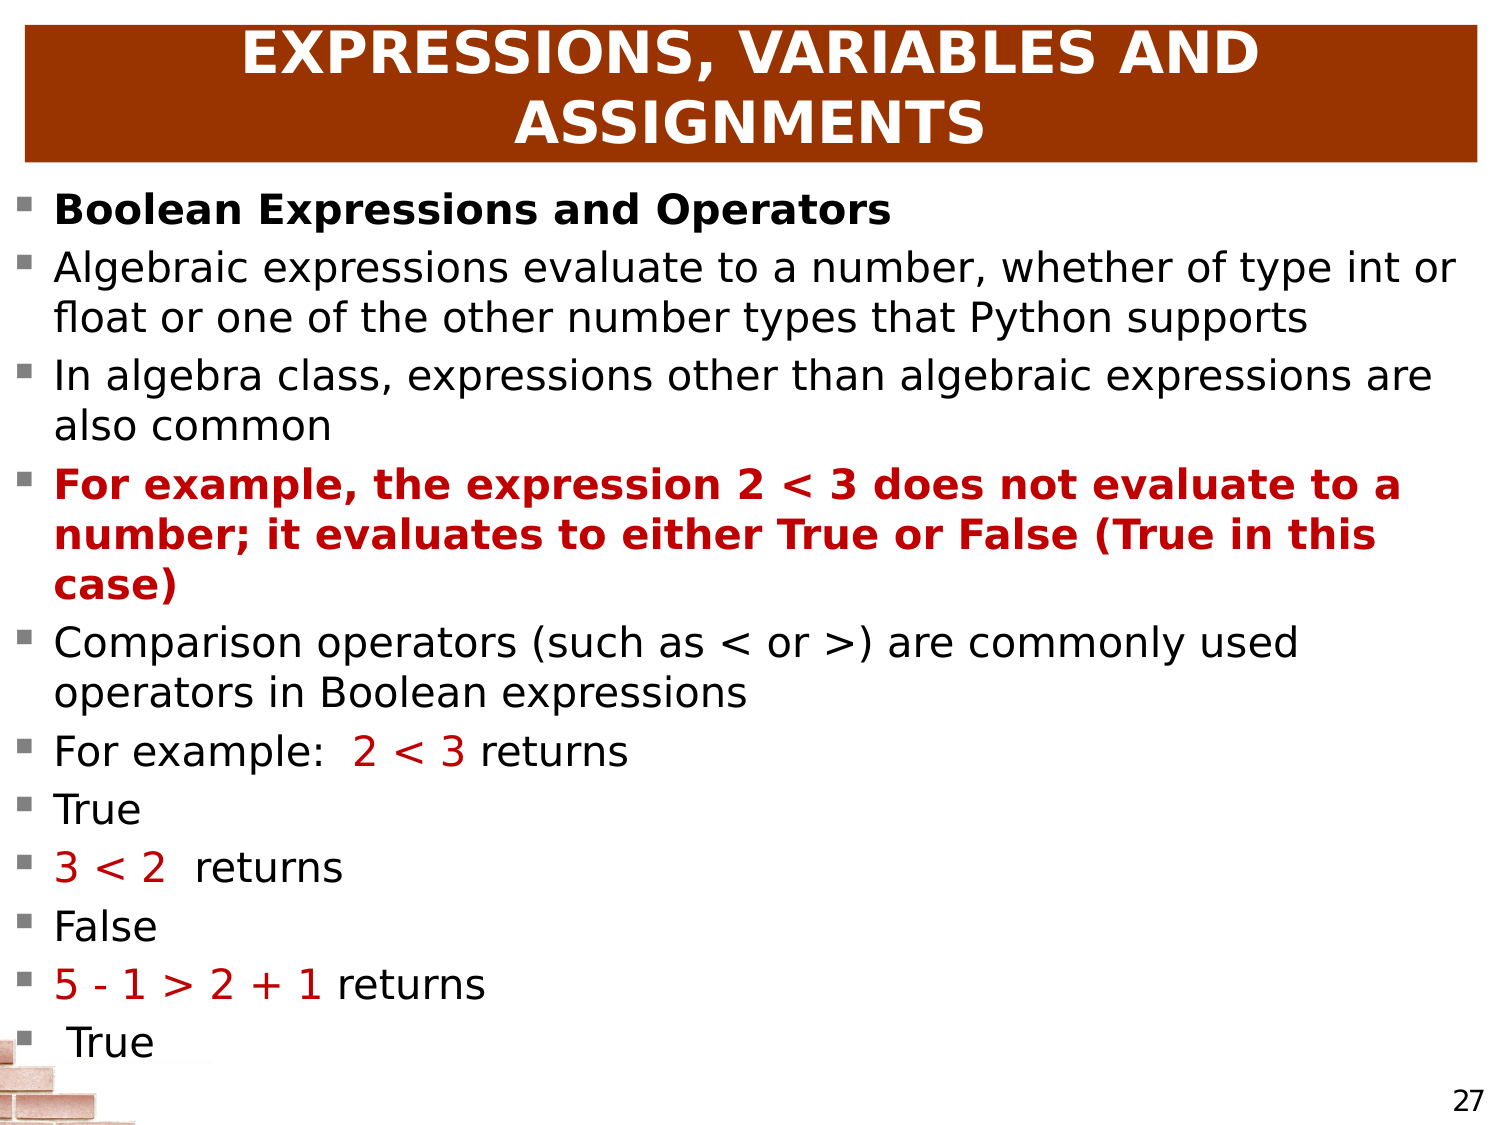

# EXPRESSIONS, VARIABLES AND ASSIGNMENTS
Boolean Expressions and Operators
Algebraic expressions evaluate to a number, whether of type int or float or one of the other number types that Python supports
In algebra class, expressions other than algebraic expressions are also common
For example, the expression 2 < 3 does not evaluate to a number; it evaluates to either True or False (True in this case)
Comparison operators (such as < or >) are commonly used operators in Boolean expressions
For example:  2 < 3 returns
True
3 < 2  returns
False
5 - 1 > 2 + 1 returns
 True
27